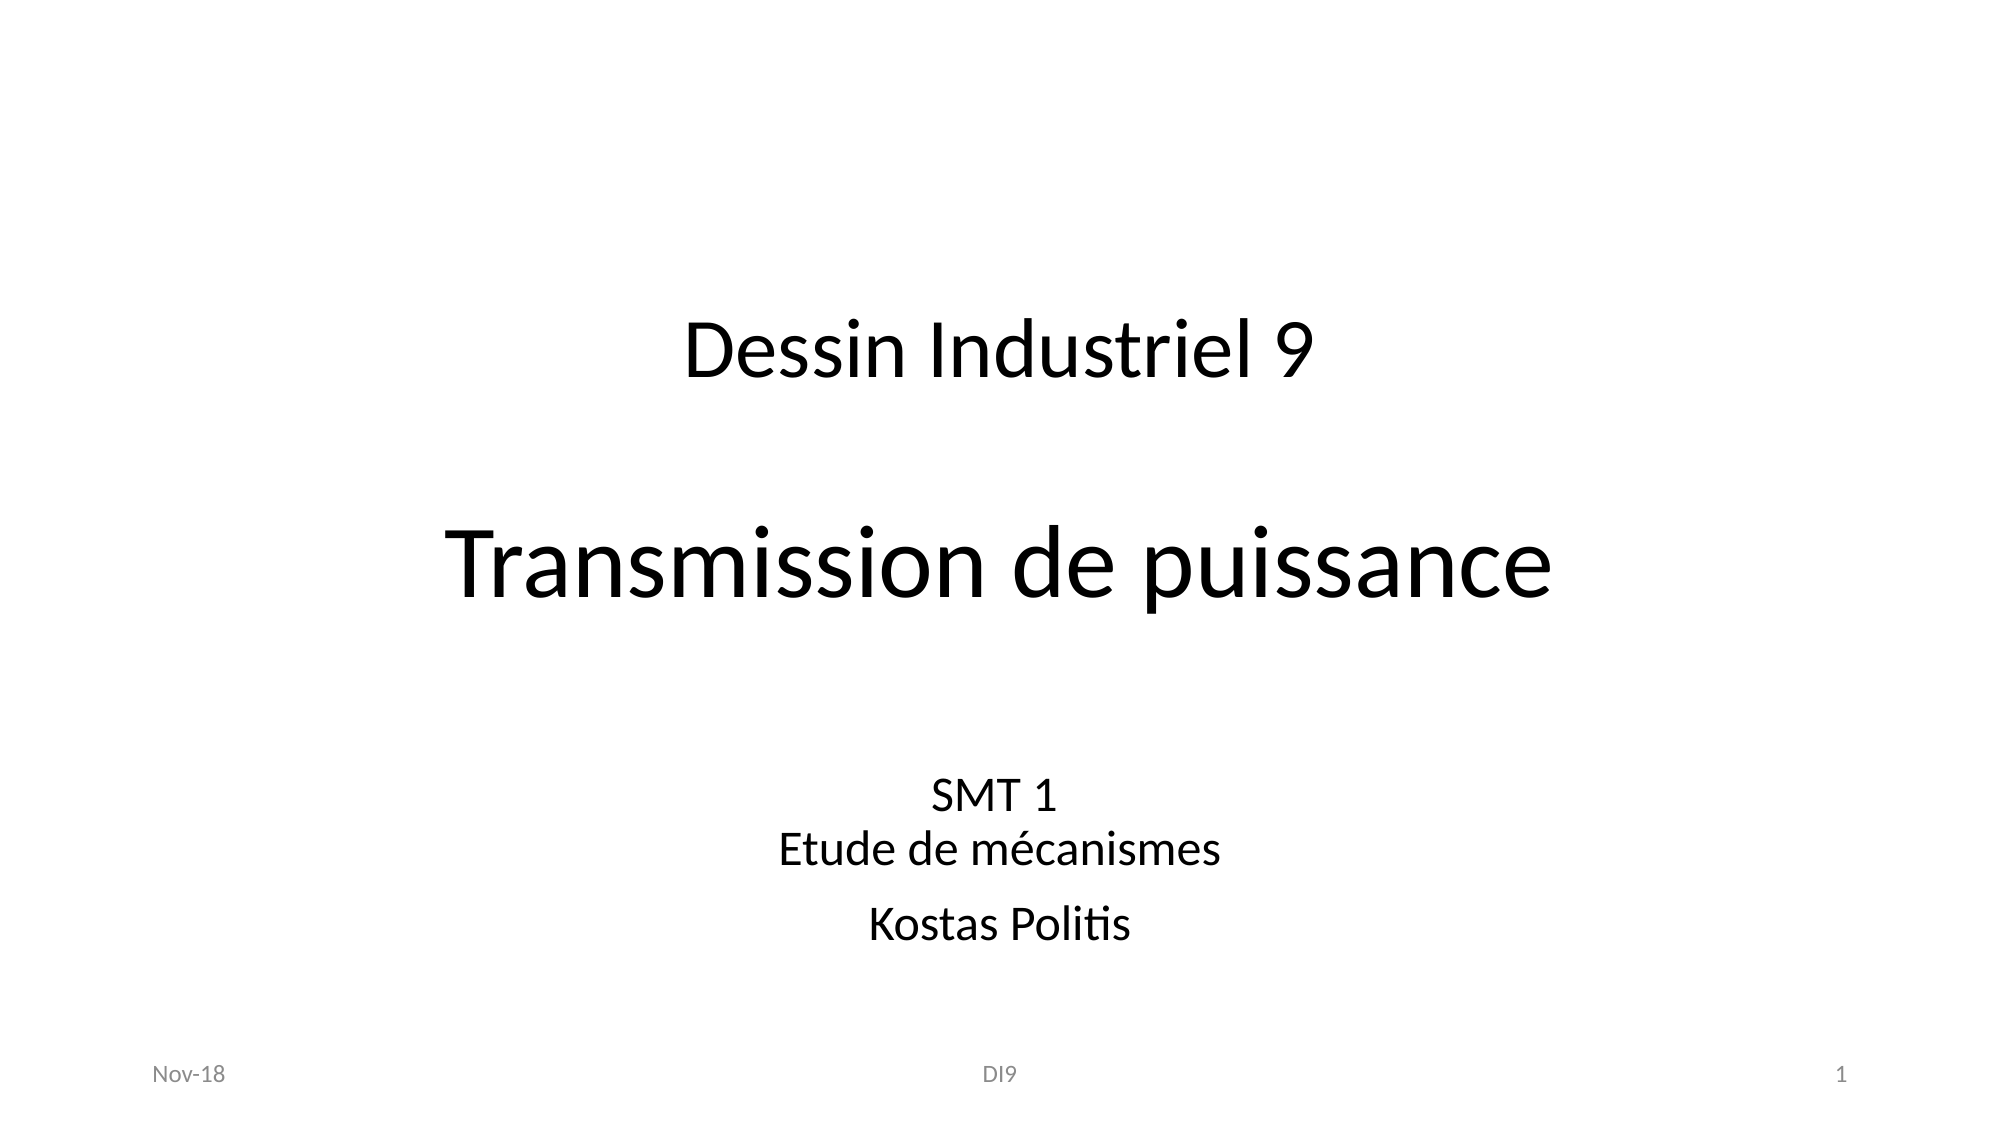

# Dessin Industriel 9 Transmission de puissance
SMT 1
Etude de mécanismes
Kostas Politis

Nov-18
DI9
1